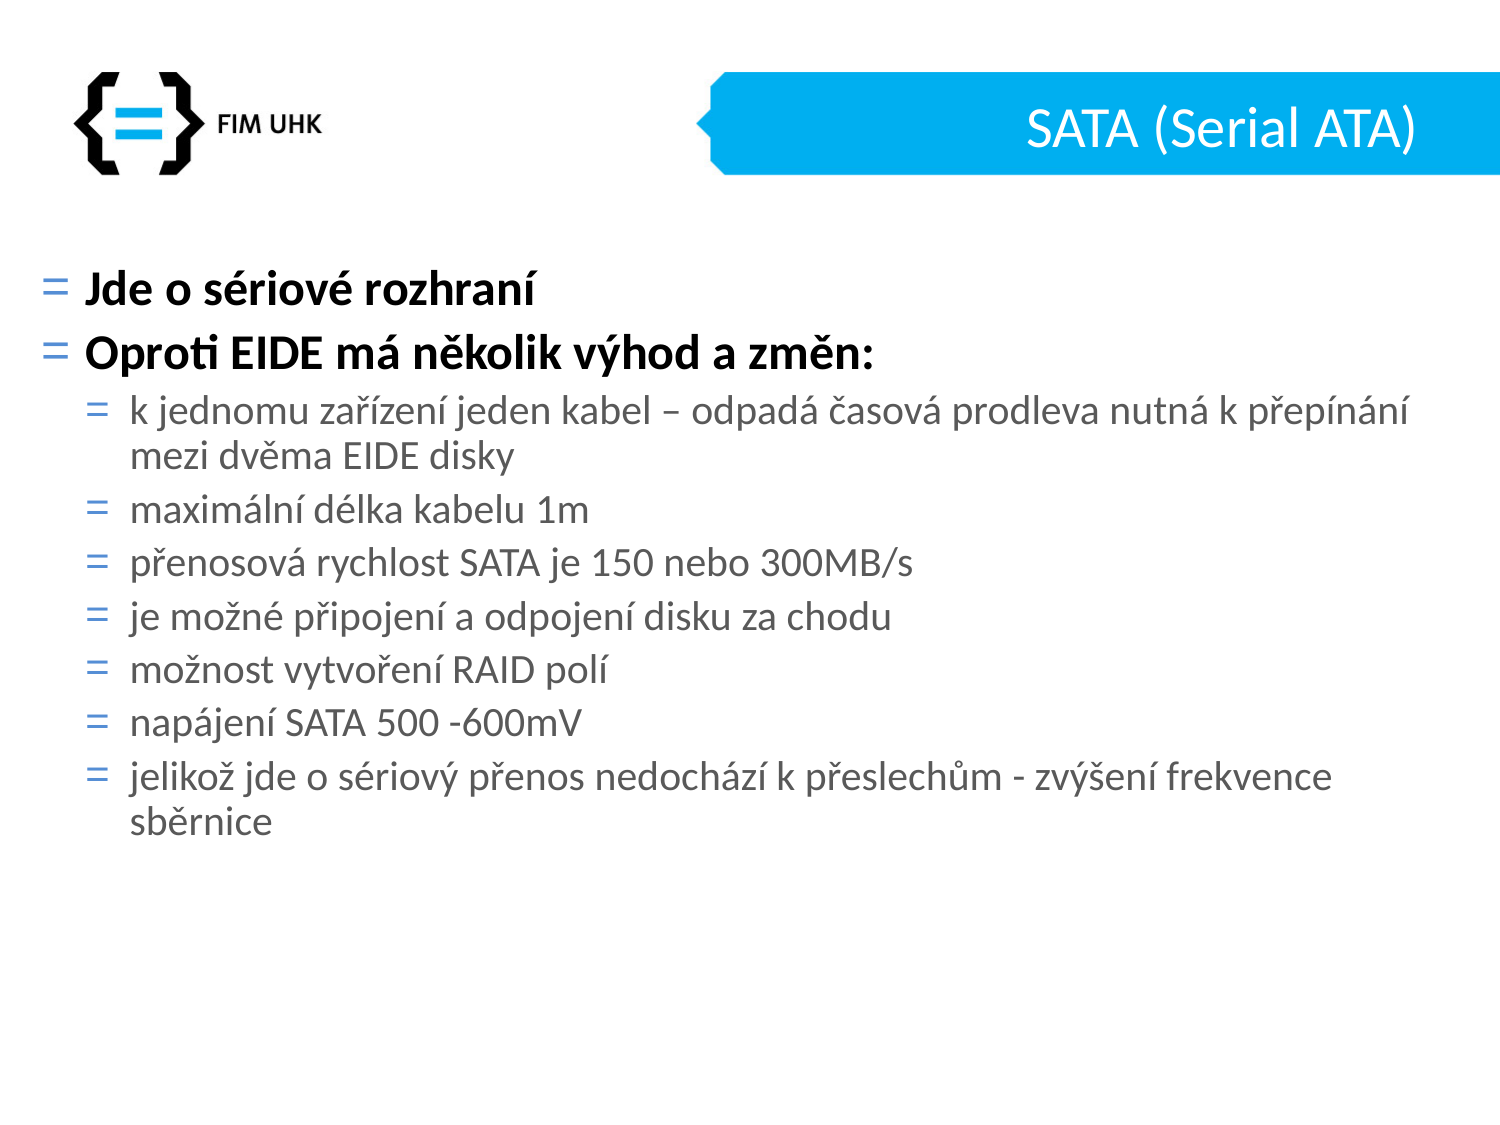

# SATA (Serial ATA)
Jde o sériové rozhraní
Oproti EIDE má několik výhod a změn:
k jednomu zařízení jeden kabel – odpadá časová prodleva nutná k přepínání mezi dvěma EIDE disky
maximální délka kabelu 1m
přenosová rychlost SATA je 150 nebo 300MB/s
je možné připojení a odpojení disku za chodu
možnost vytvoření RAID polí
napájení SATA 500 -600mV
jelikož jde o sériový přenos nedochází k přeslechům - zvýšení frekvence sběrnice